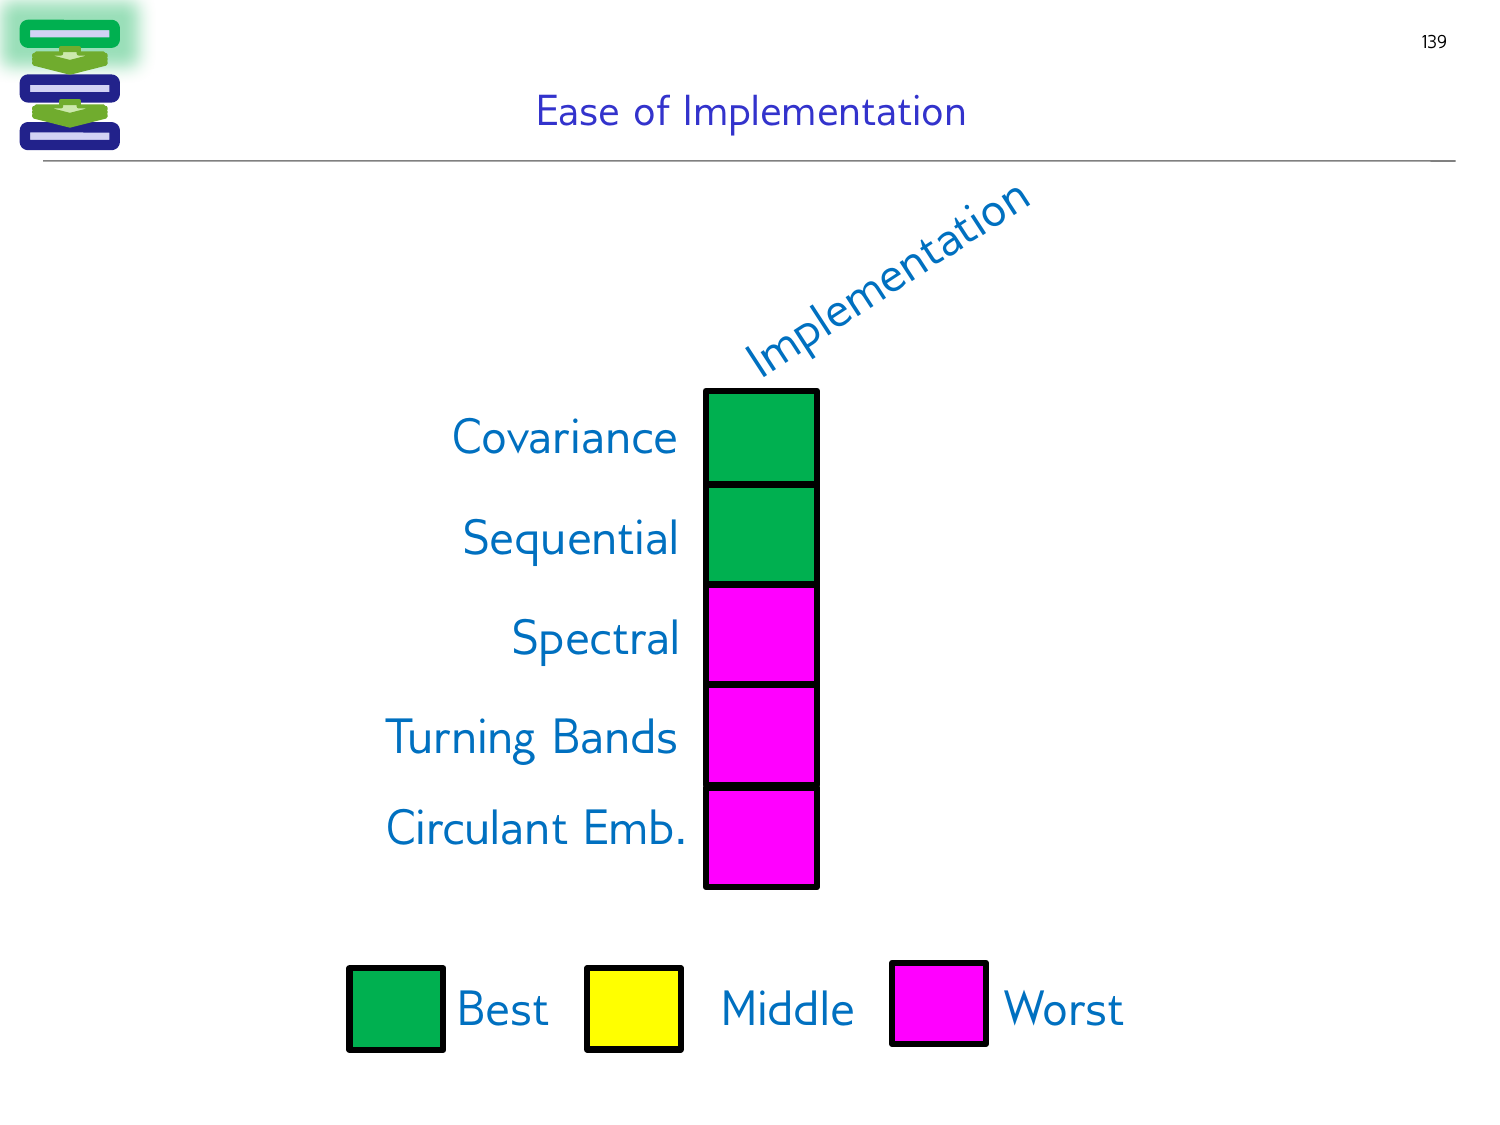

# Ease of Implementation
Implementation

Covariance

Sequential

Spectral

Worst

Best

Middle

Turning Bands
Circulant Emb.